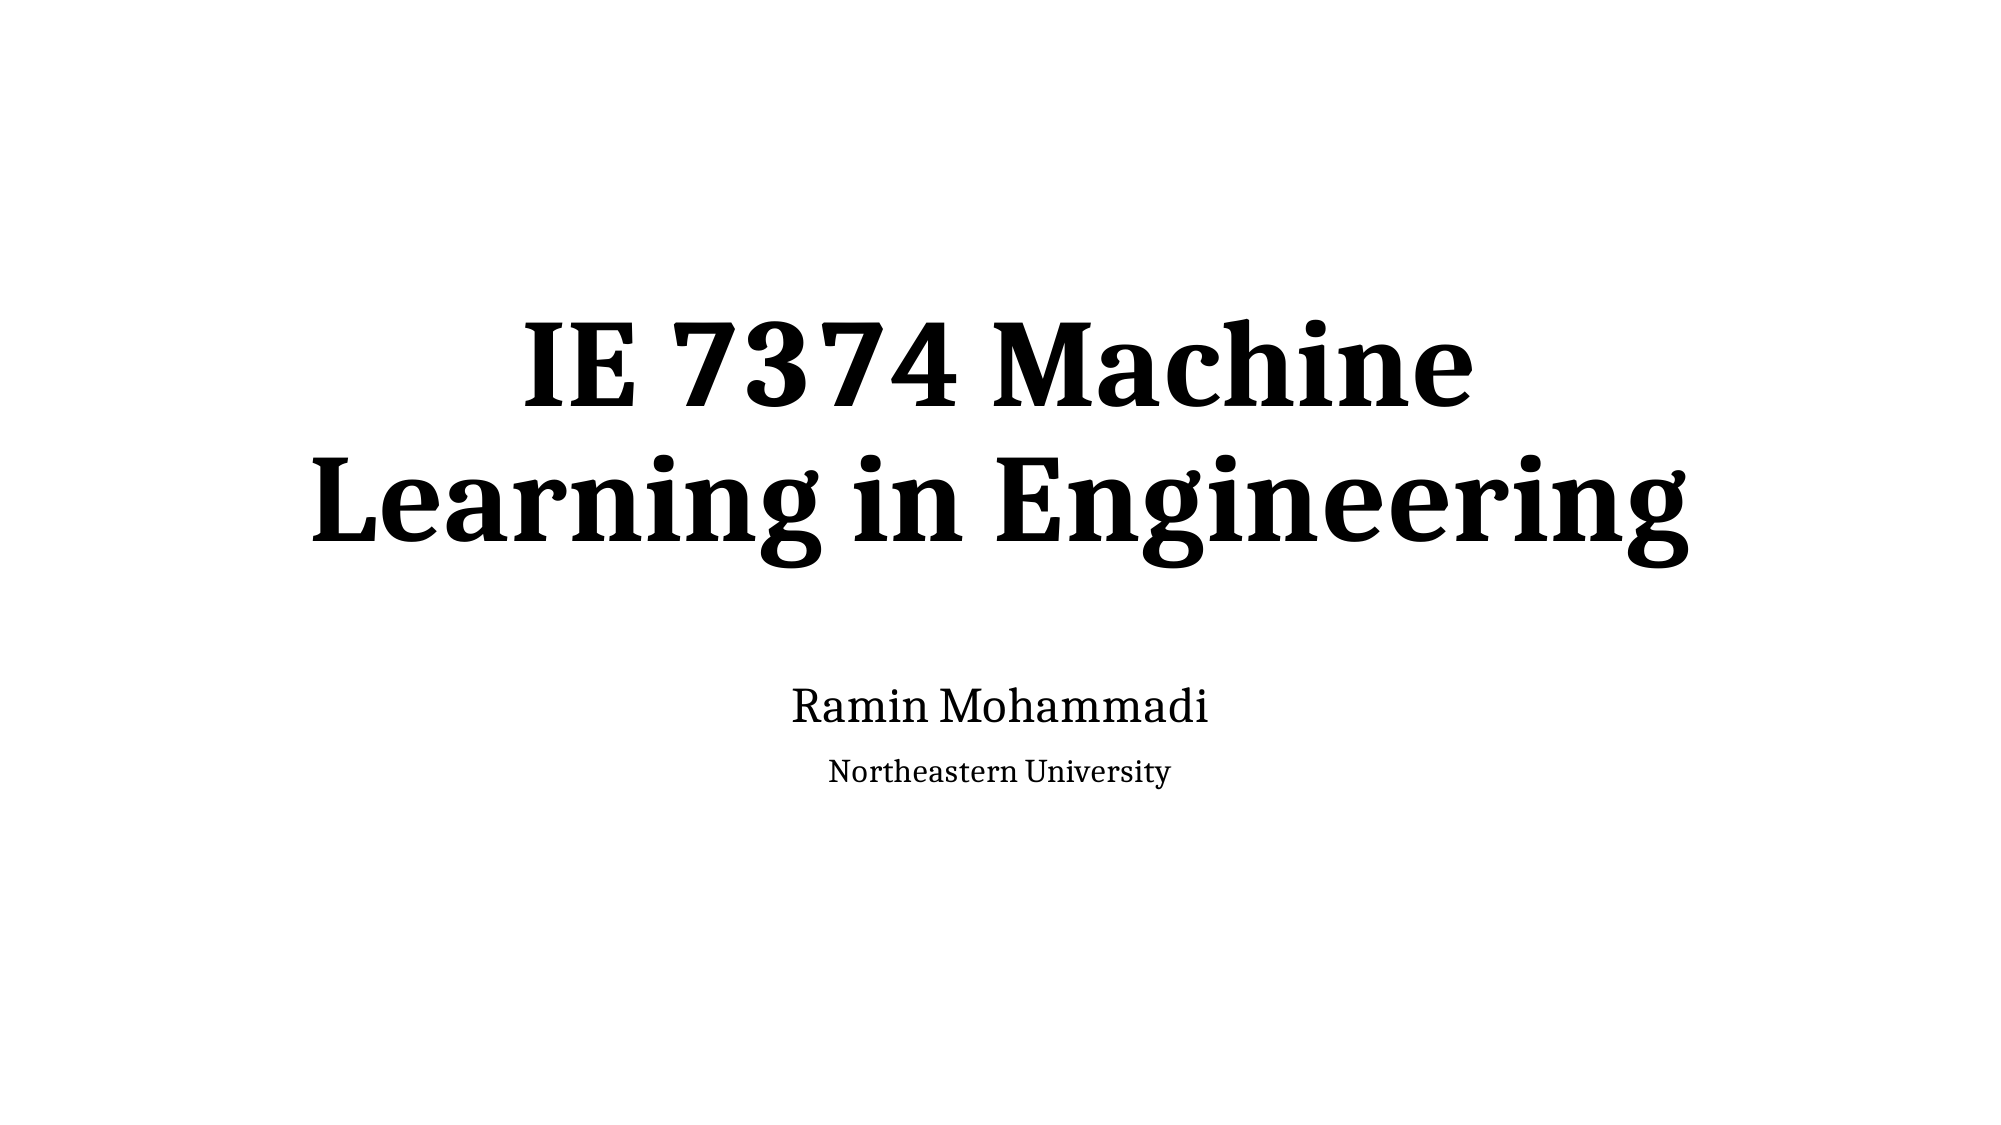

# IE 7374 Machine Learning in Engineering

Ramin Mohammadi
Northeastern University